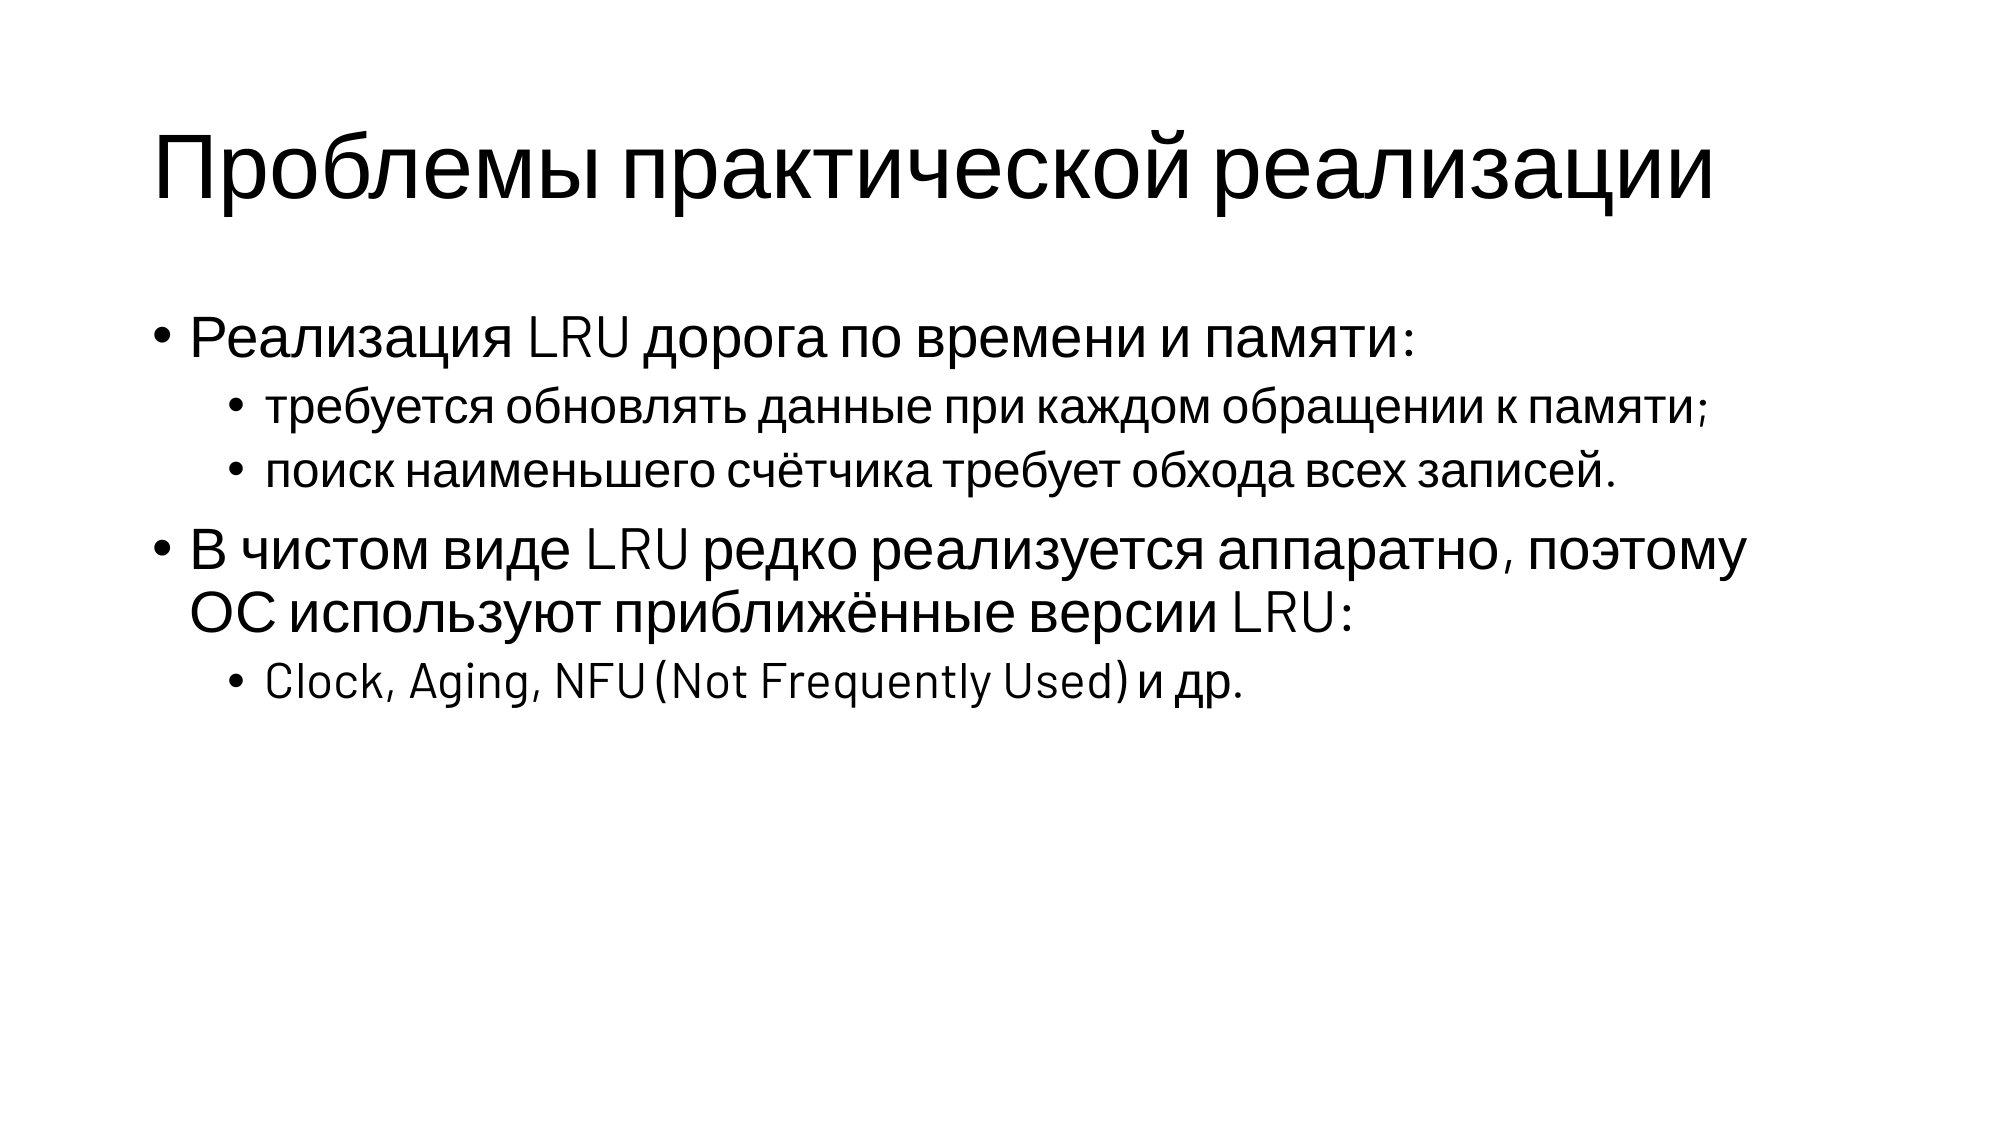

# Проблемы практической реализации
Реализация LRU дорога по времени и памяти:
требуется обновлять данные при каждом обращении к памяти;
поиск наименьшего счётчика требует обхода всех записей.
В чистом виде LRU редко реализуется аппаратно, поэтому ОС используют приближённые версии LRU:
Clock, Aging, NFU (Not Frequently Used) и др.